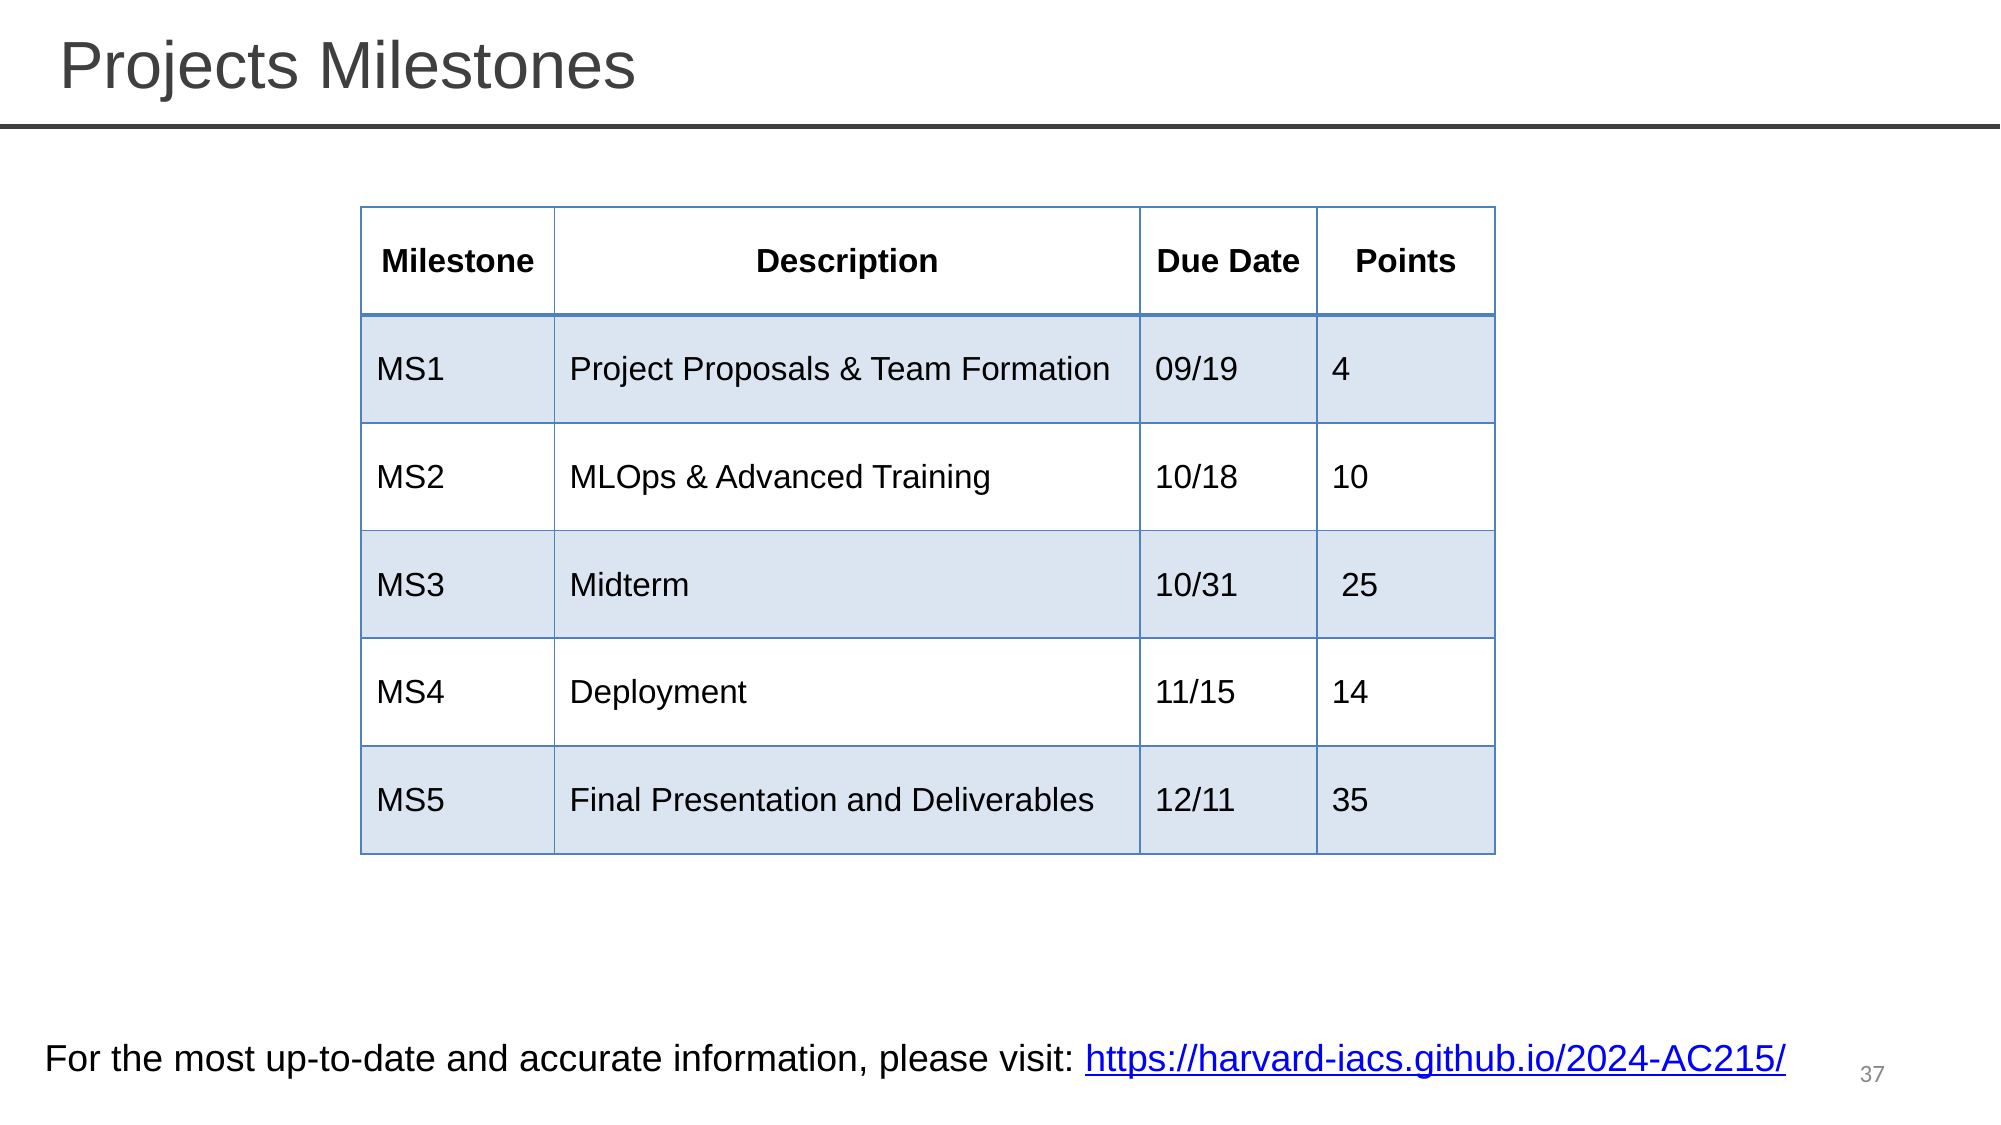

# Projects Milestones
| Milestone | Description | Due Date | Points |
| --- | --- | --- | --- |
| MS1 | Project Proposals & Team Formation | 09/19 | 4 |
| MS2 | MLOps & Advanced Training | 10/18 | 10 |
| MS3 | Midterm | 10/31 | 25 |
| MS4 | Deployment | 11/15 | 14 |
| MS5 | Final Presentation and Deliverables | 12/11 | 35 |
For the most up-to-date and accurate information, please visit: https://harvard-iacs.github.io/2024-AC215/
37